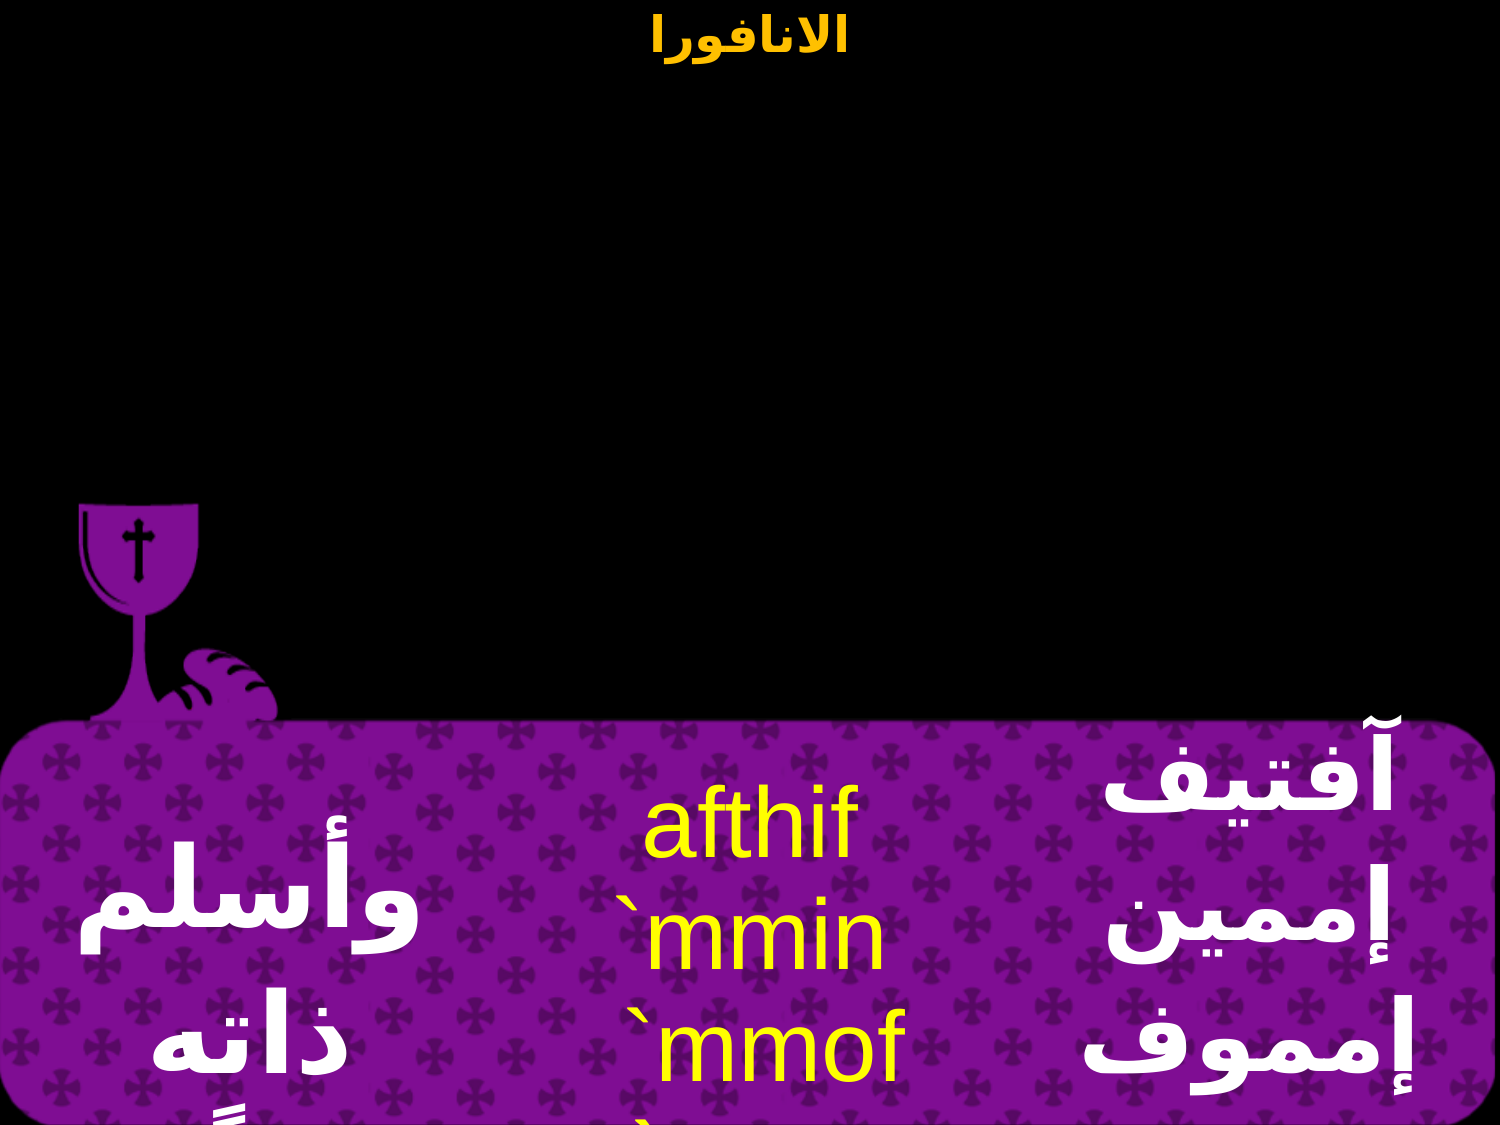

| وأسلم ذاته فداءاً عنا | afthif `mmin `mmof `ncw; 'aron | آفتيف إممين إمموف إن سوتي خارون |
| --- | --- | --- |